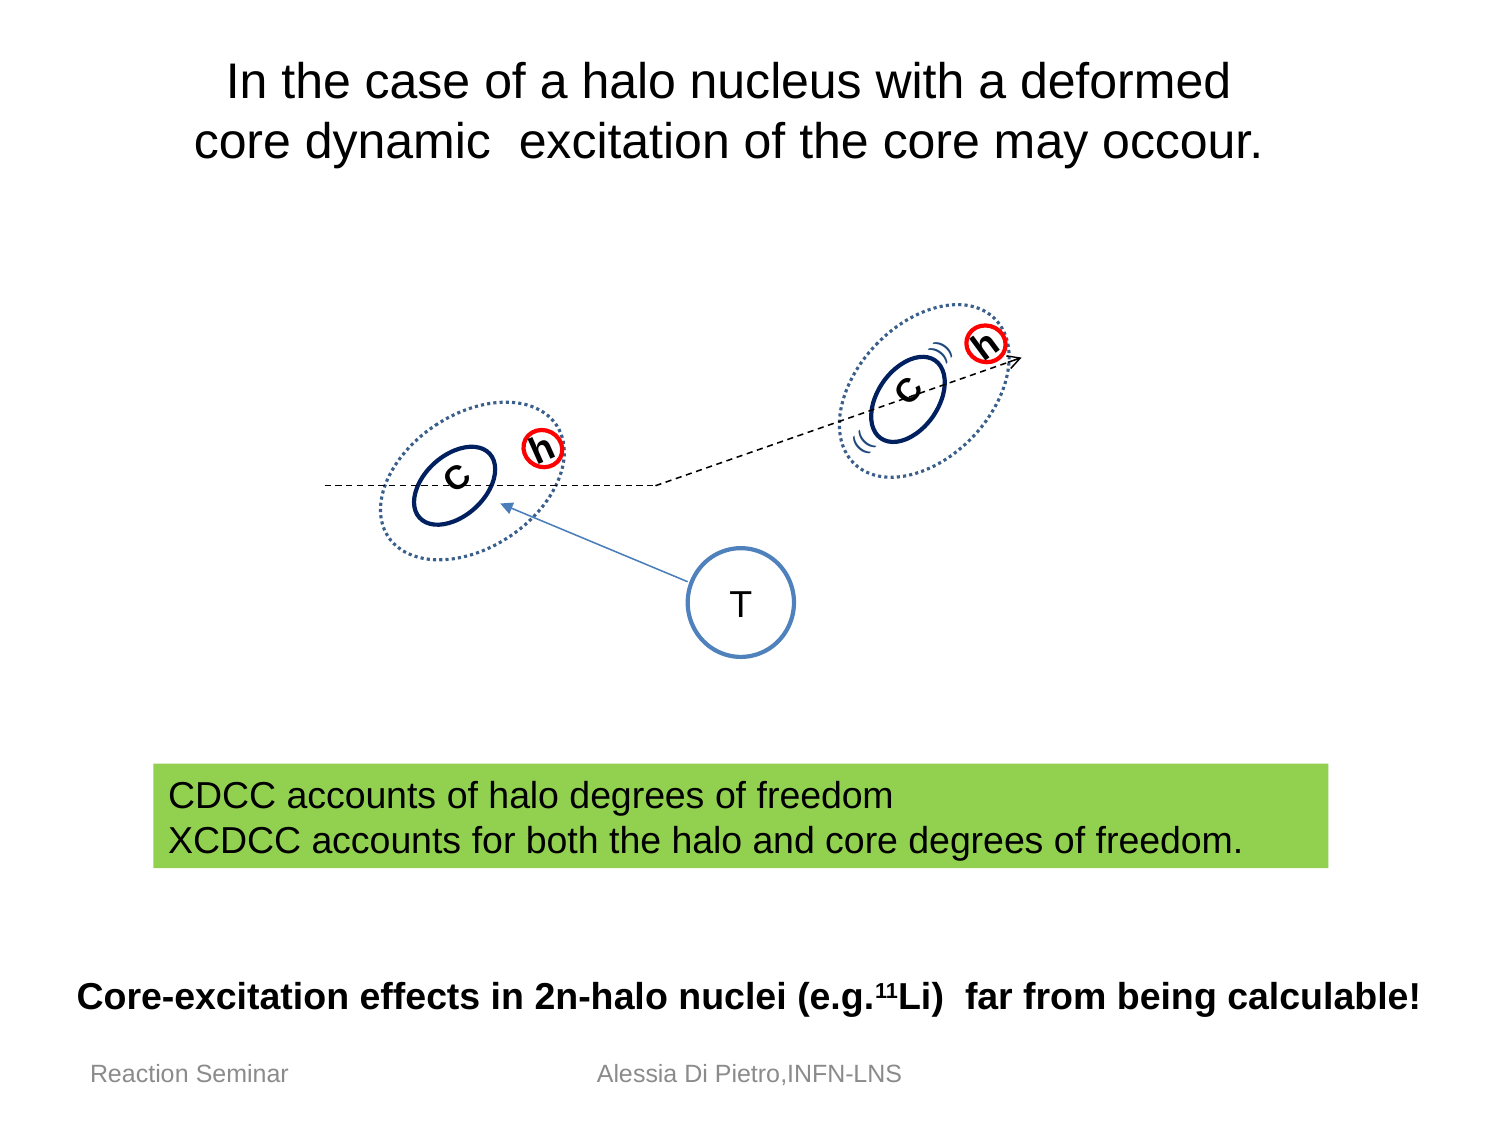

In the case of a halo nucleus with a deformed core dynamic  excitation of the core may occour.

h

C
))
))

h

C
T
CDCC accounts of halo degrees of freedom
XCDCC accounts for both the halo and core degrees of freedom.
Core-excitation effects in 2n-halo nuclei (e.g.11Li)  far from being calculable!
Reaction Seminar
Alessia Di Pietro,INFN-LNS